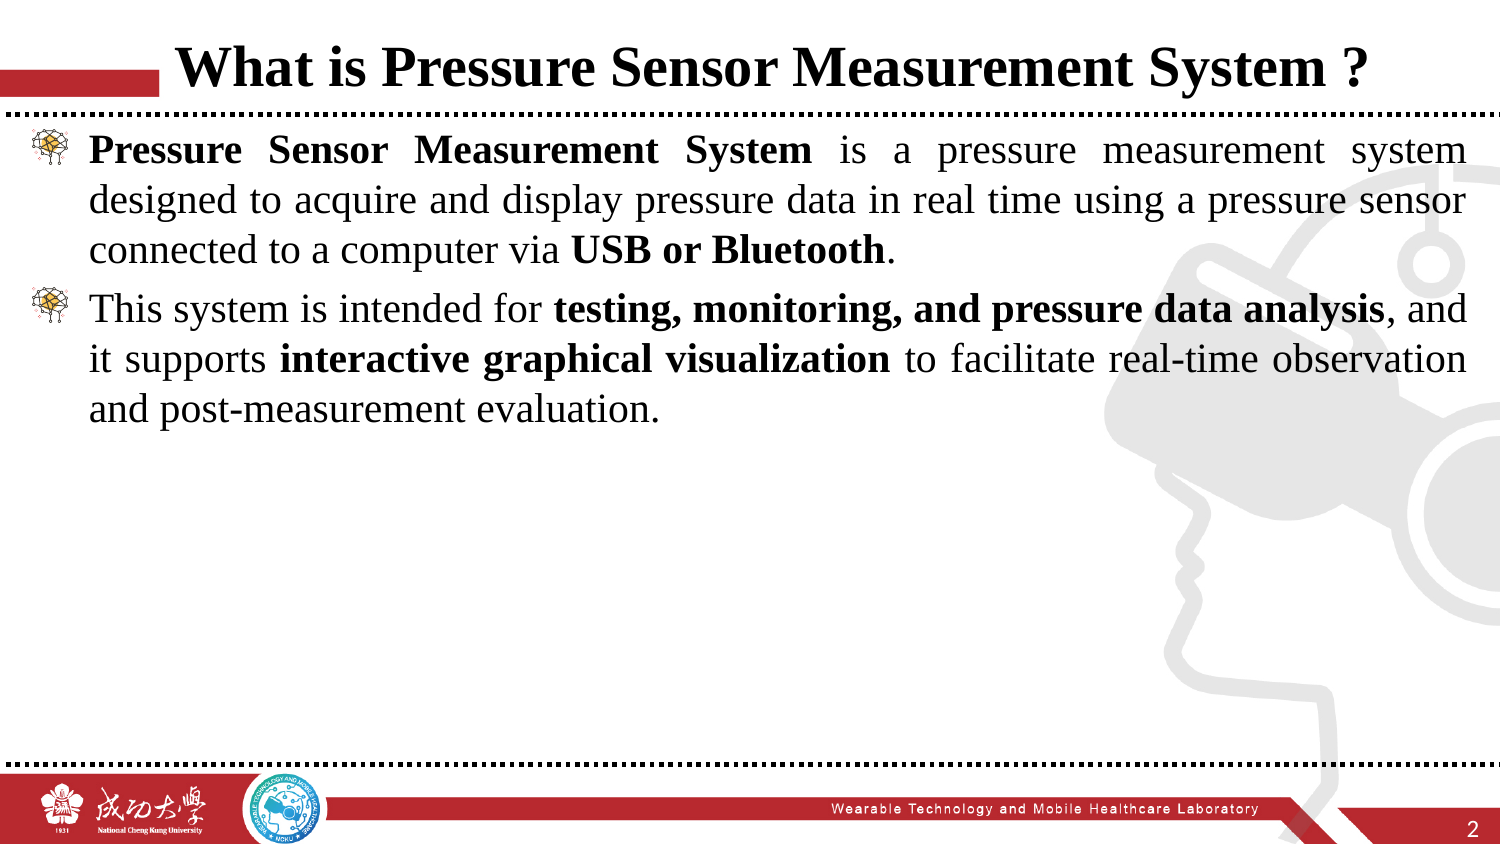

# What is Pressure Sensor Measurement System ?
Pressure Sensor Measurement System is a pressure measurement system designed to acquire and display pressure data in real time using a pressure sensor connected to a computer via USB or Bluetooth.
This system is intended for testing, monitoring, and pressure data analysis, and it supports interactive graphical visualization to facilitate real-time observation and post-measurement evaluation.
2